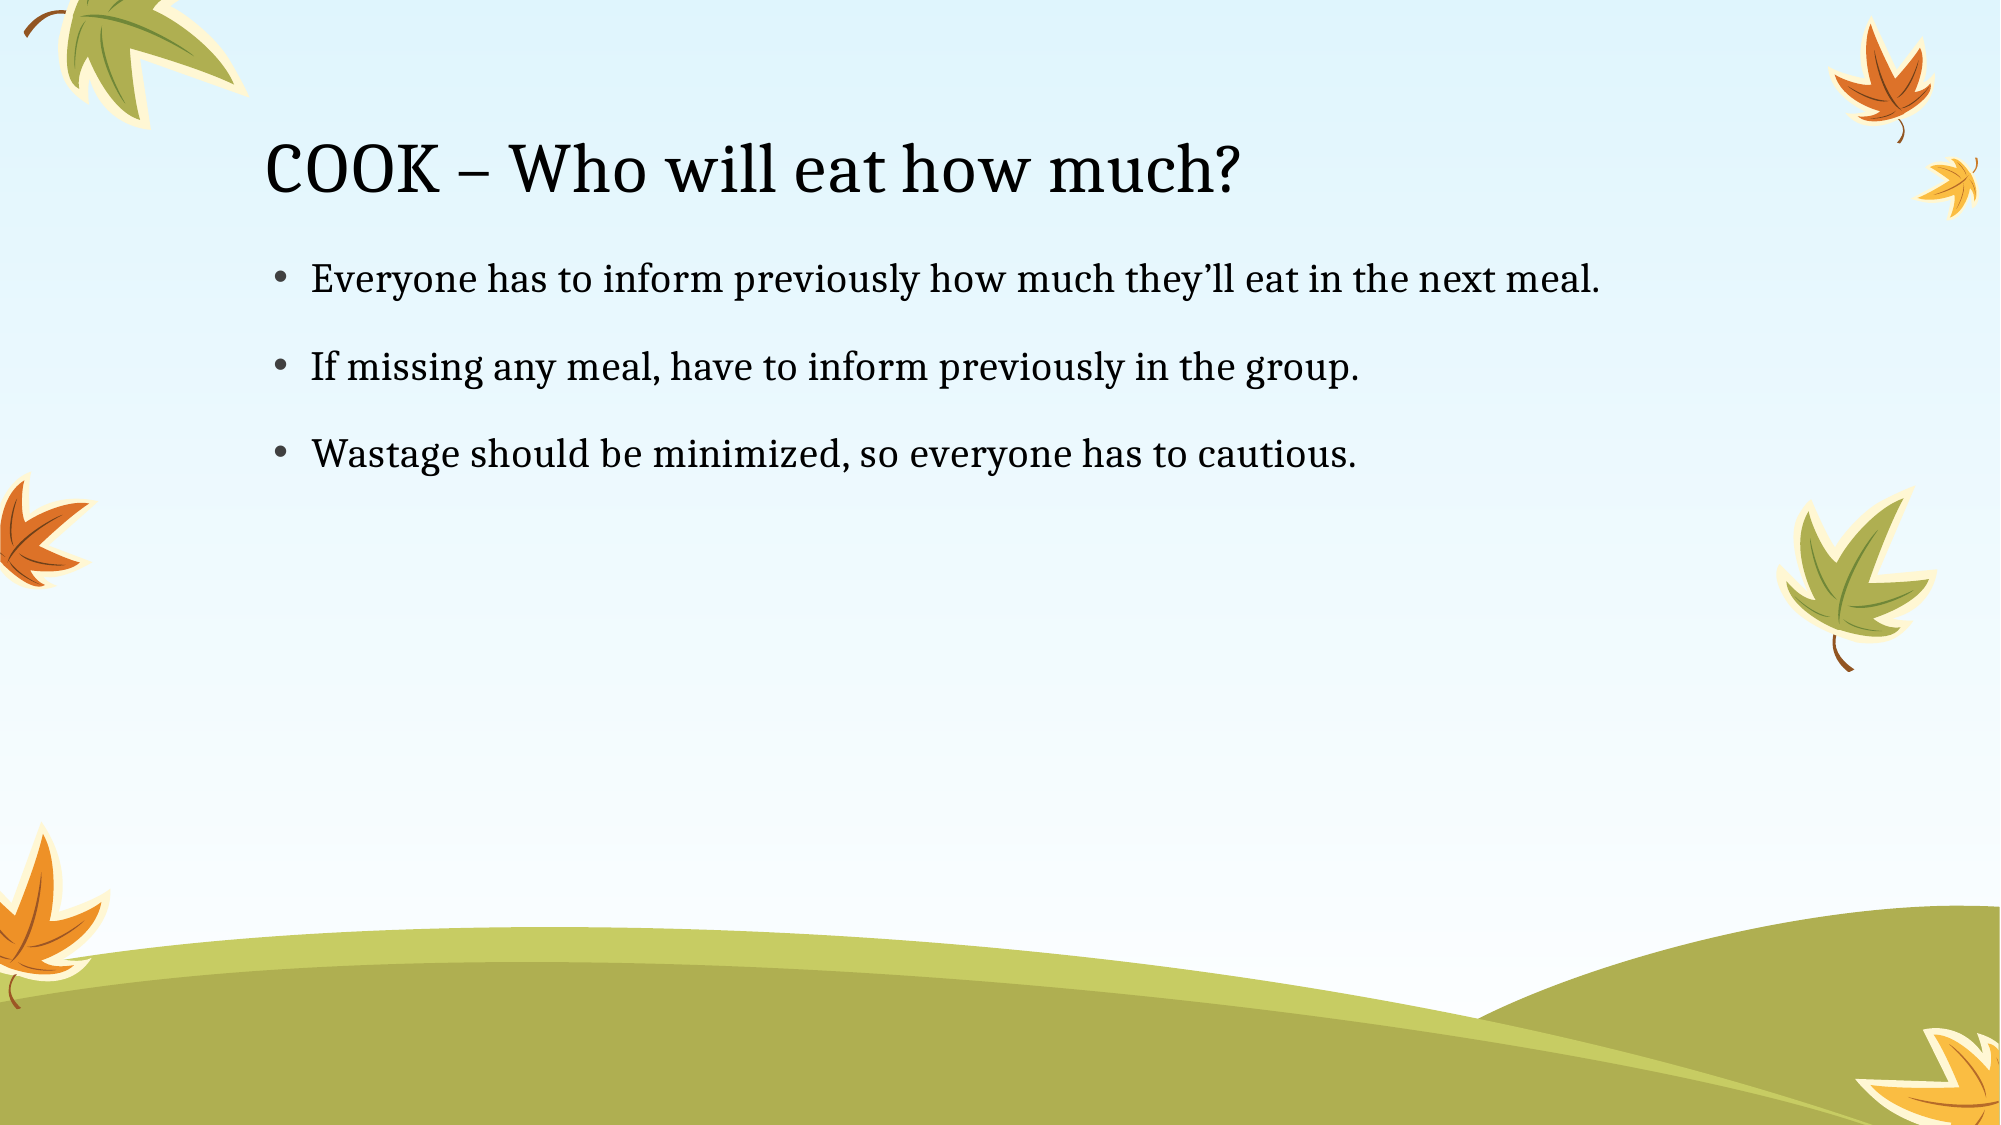

# COOK – Who will eat how much?
Everyone has to inform previously how much they’ll eat in the next meal.
If missing any meal, have to inform previously in the group.
Wastage should be minimized, so everyone has to cautious.